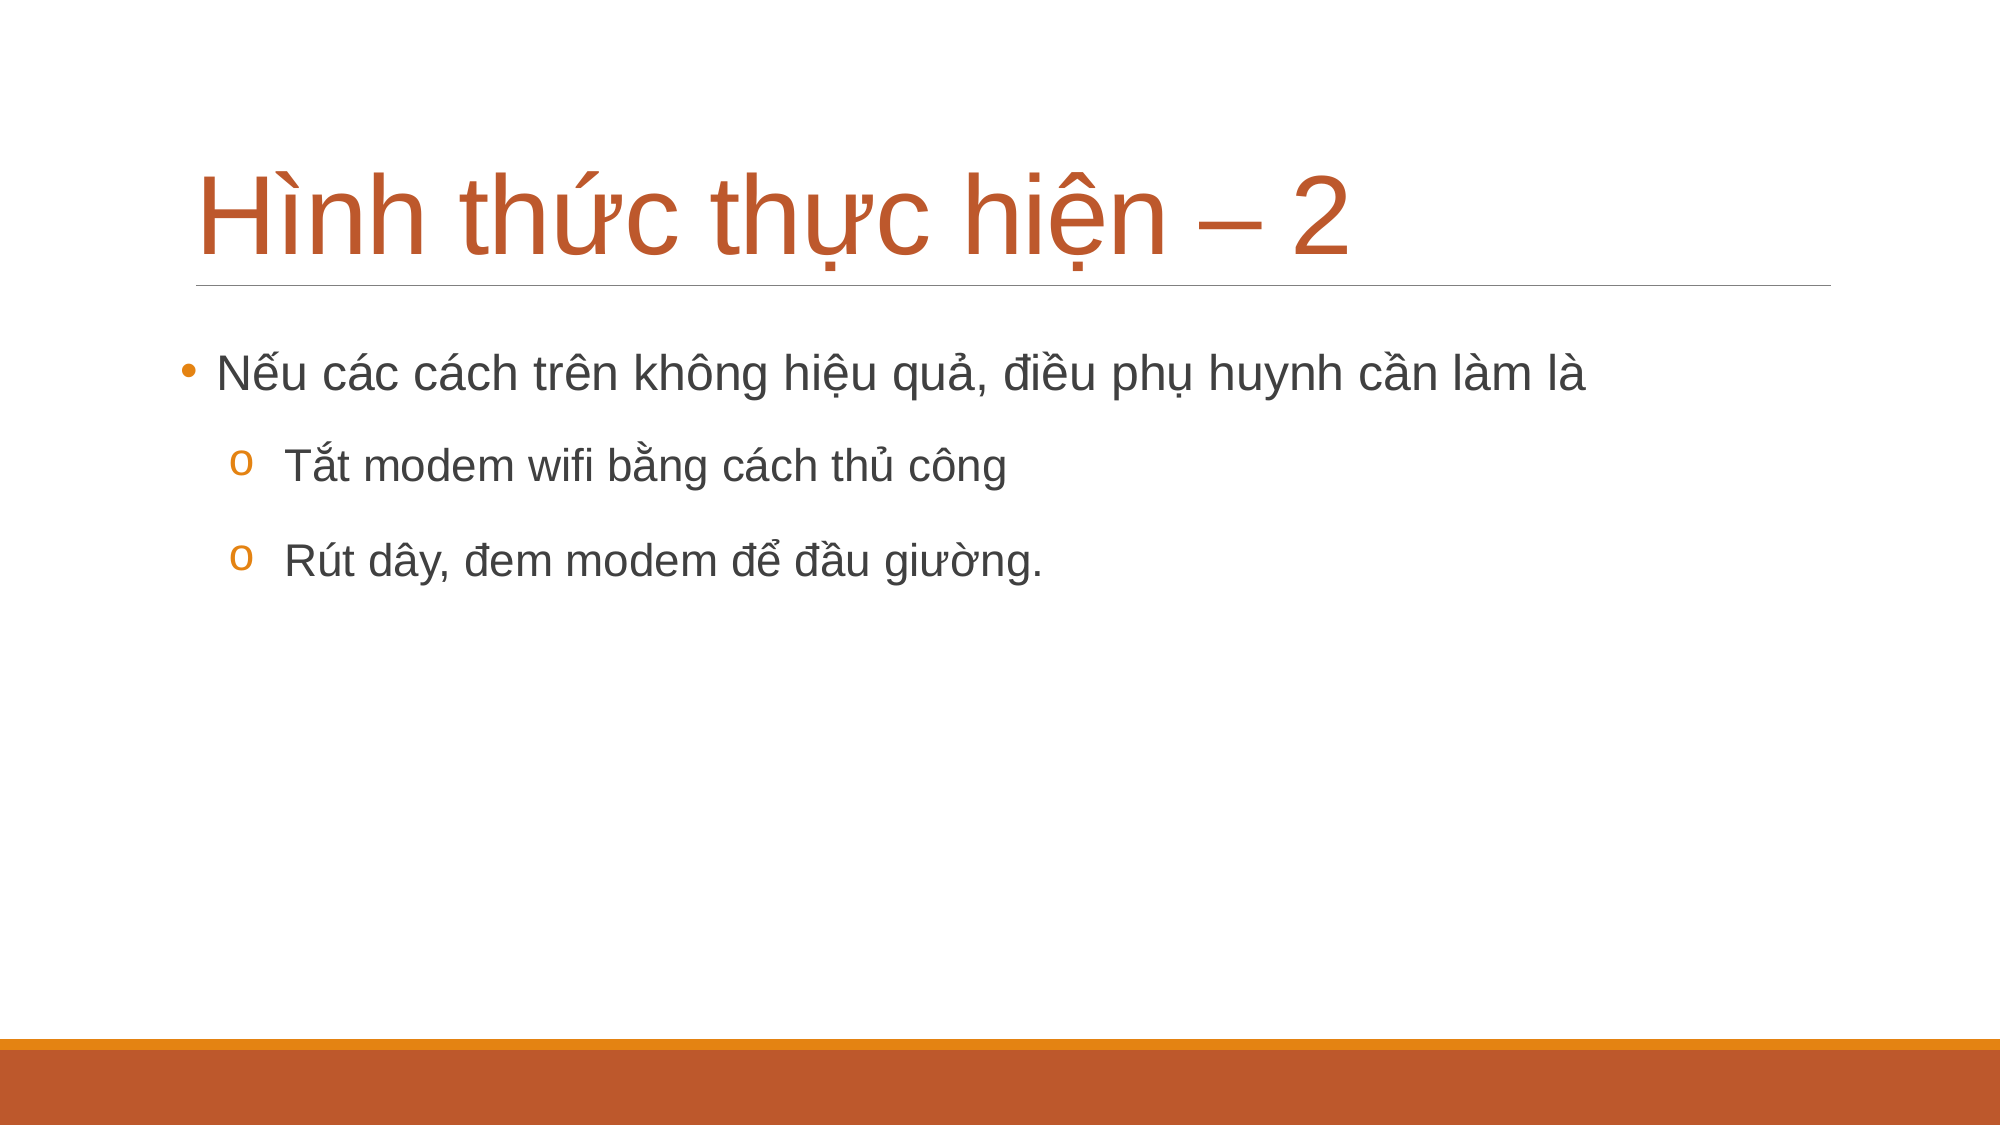

# Hình thức thực hiện – 2
Nếu các cách trên không hiệu quả, điều phụ huynh cần làm là
Tắt modem wifi bằng cách thủ công
Rút dây, đem modem để đầu giường.

25